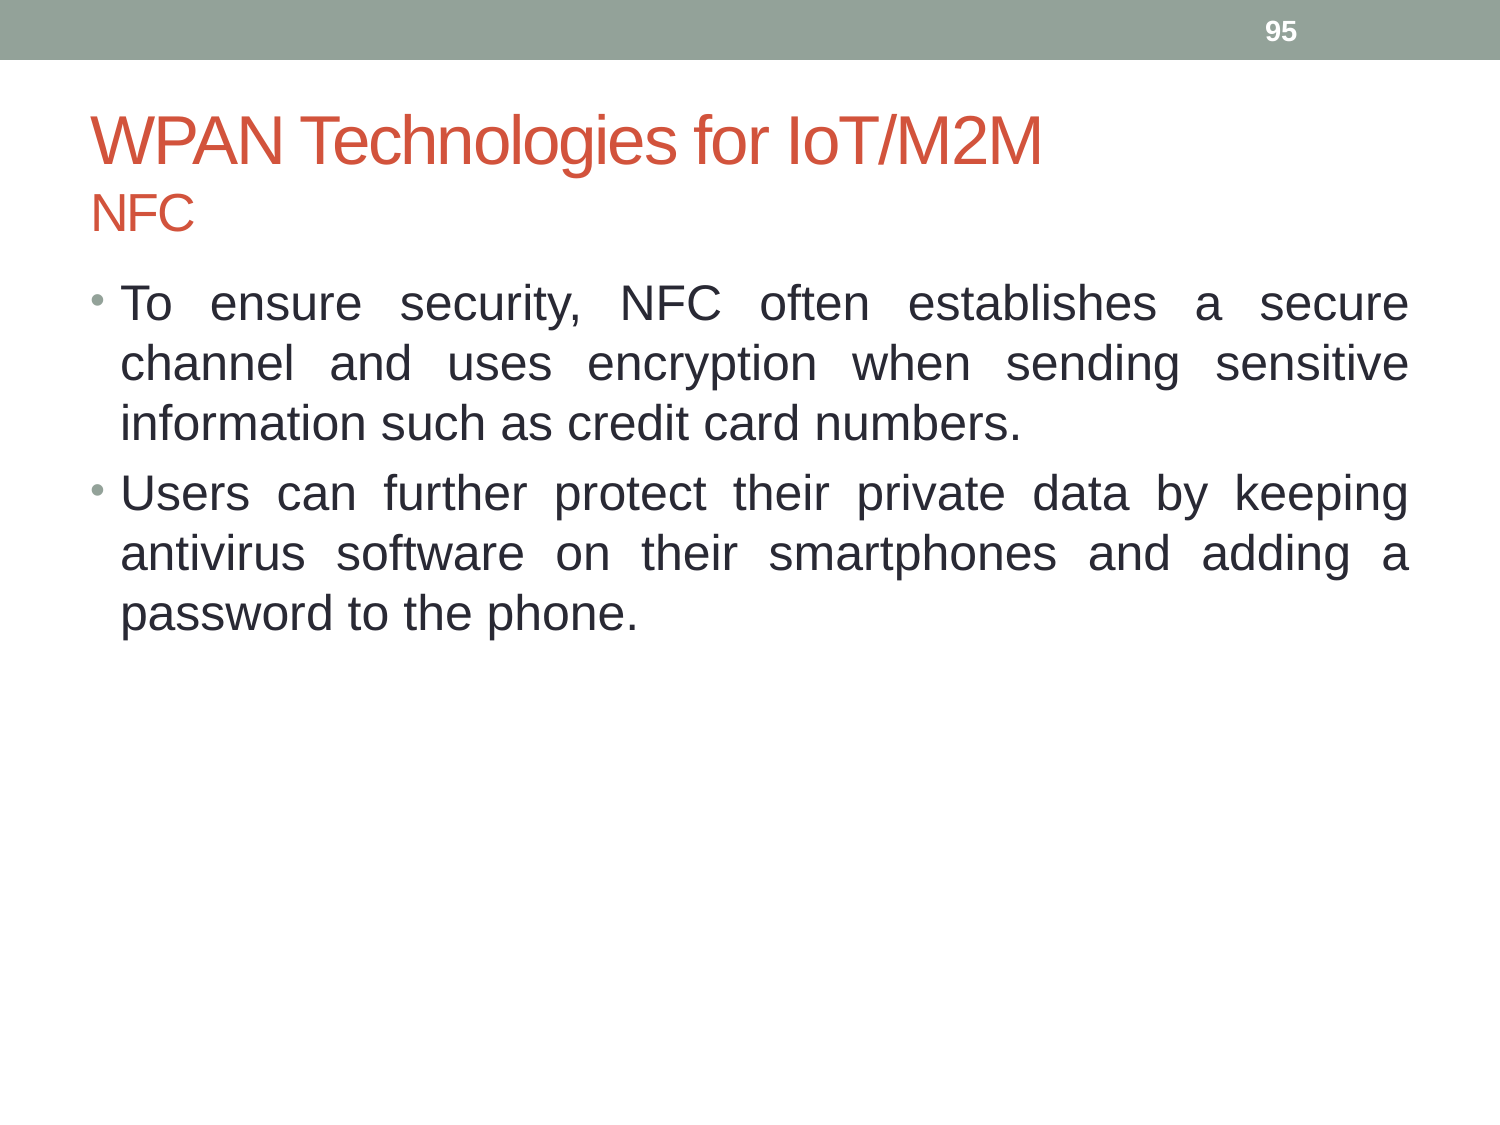

95
# WPAN Technologies for IoT/M2M NFC
To ensure security, NFC often establishes a secure channel and uses encryption when sending sensitive information such as credit card numbers.
Users can further protect their private data by keeping antivirus software on their smartphones and adding a password to the phone.